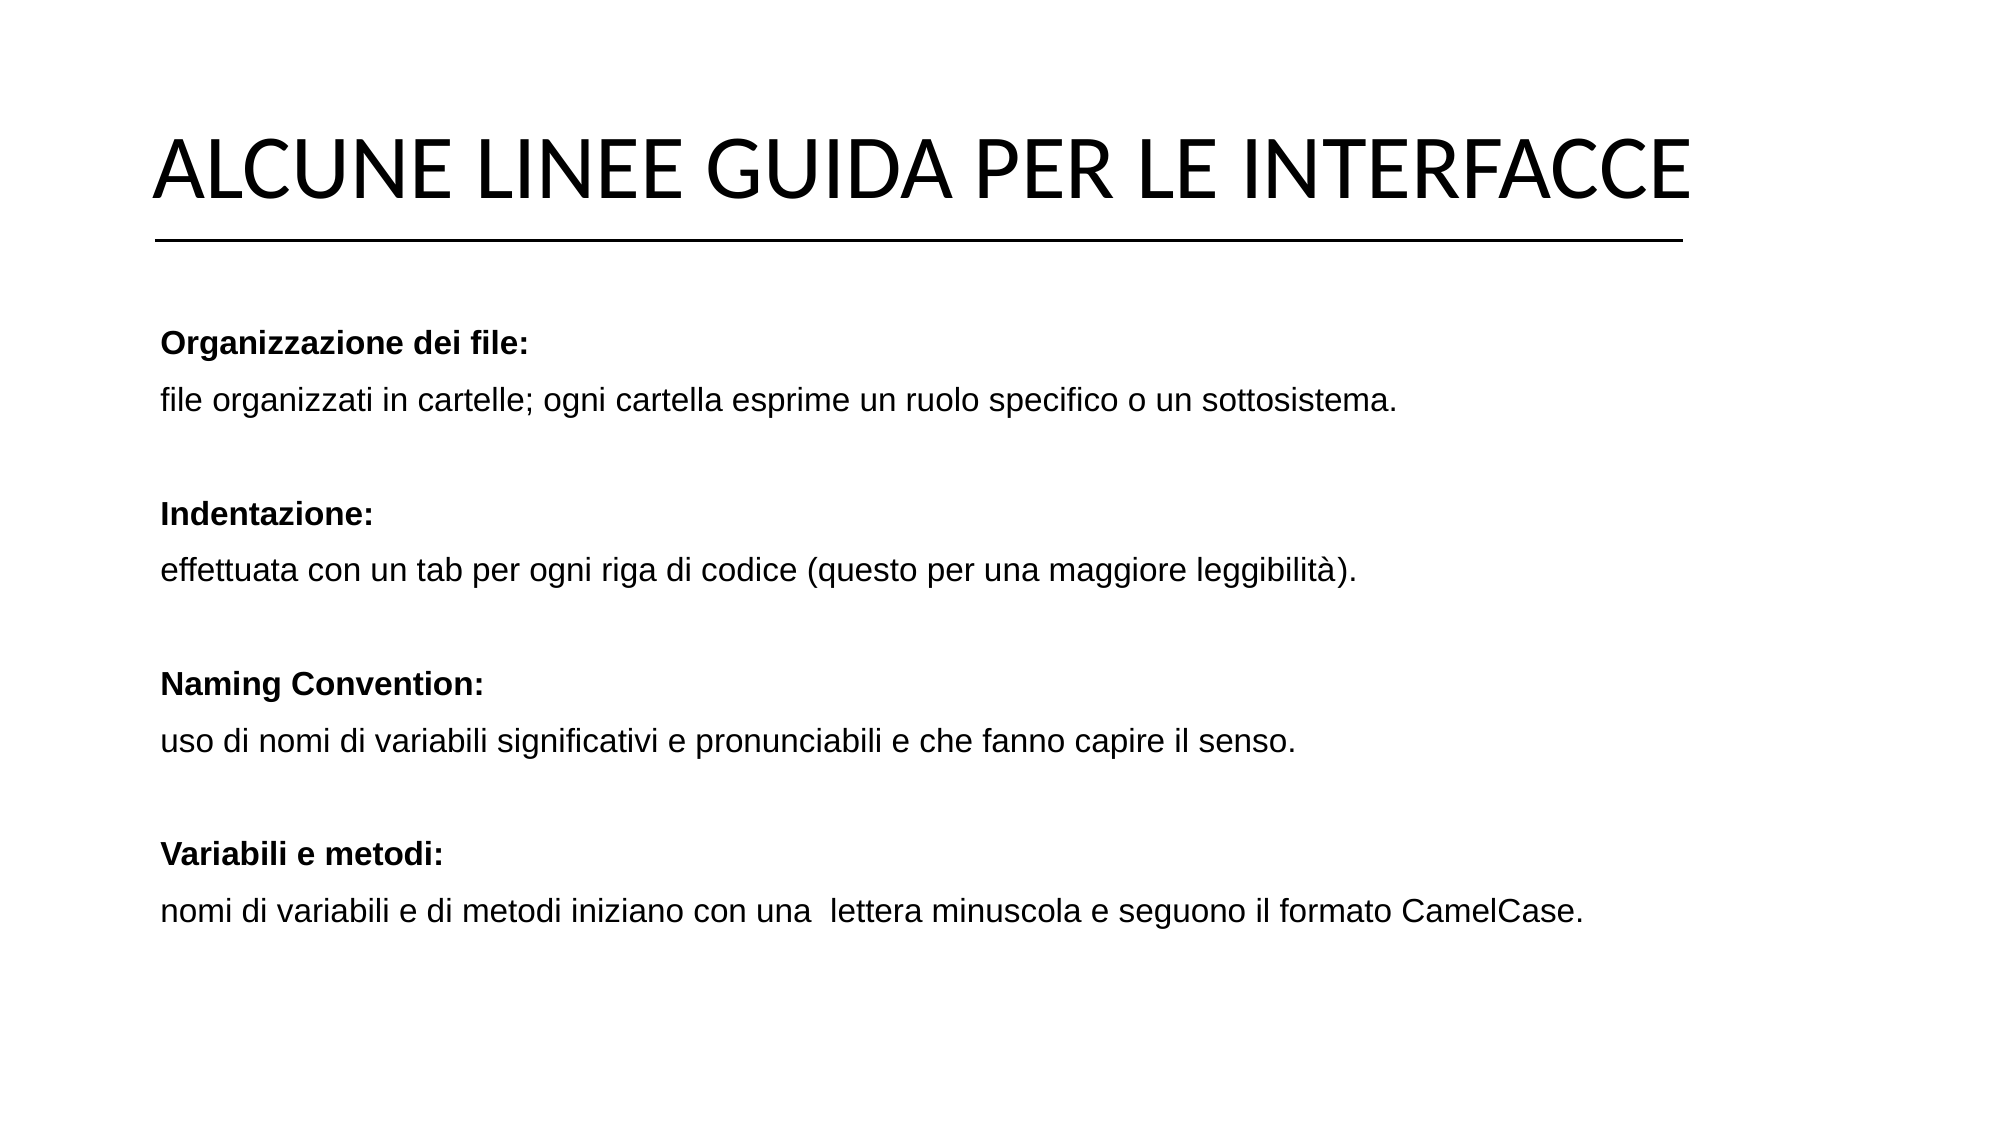

# ALCUNE LINEE GUIDA PER LE INTERFACCE
Organizzazione dei file:
file organizzati in cartelle; ogni cartella esprime un ruolo specifico o un sottosistema.

Indentazione:
effettuata con un tab per ogni riga di codice (questo per una maggiore leggibilità).

Naming Convention:
uso di nomi di variabili significativi e pronunciabili e che fanno capire il senso.

Variabili e metodi:
nomi di variabili e di metodi iniziano con una  lettera minuscola e seguono il formato CamelCase.